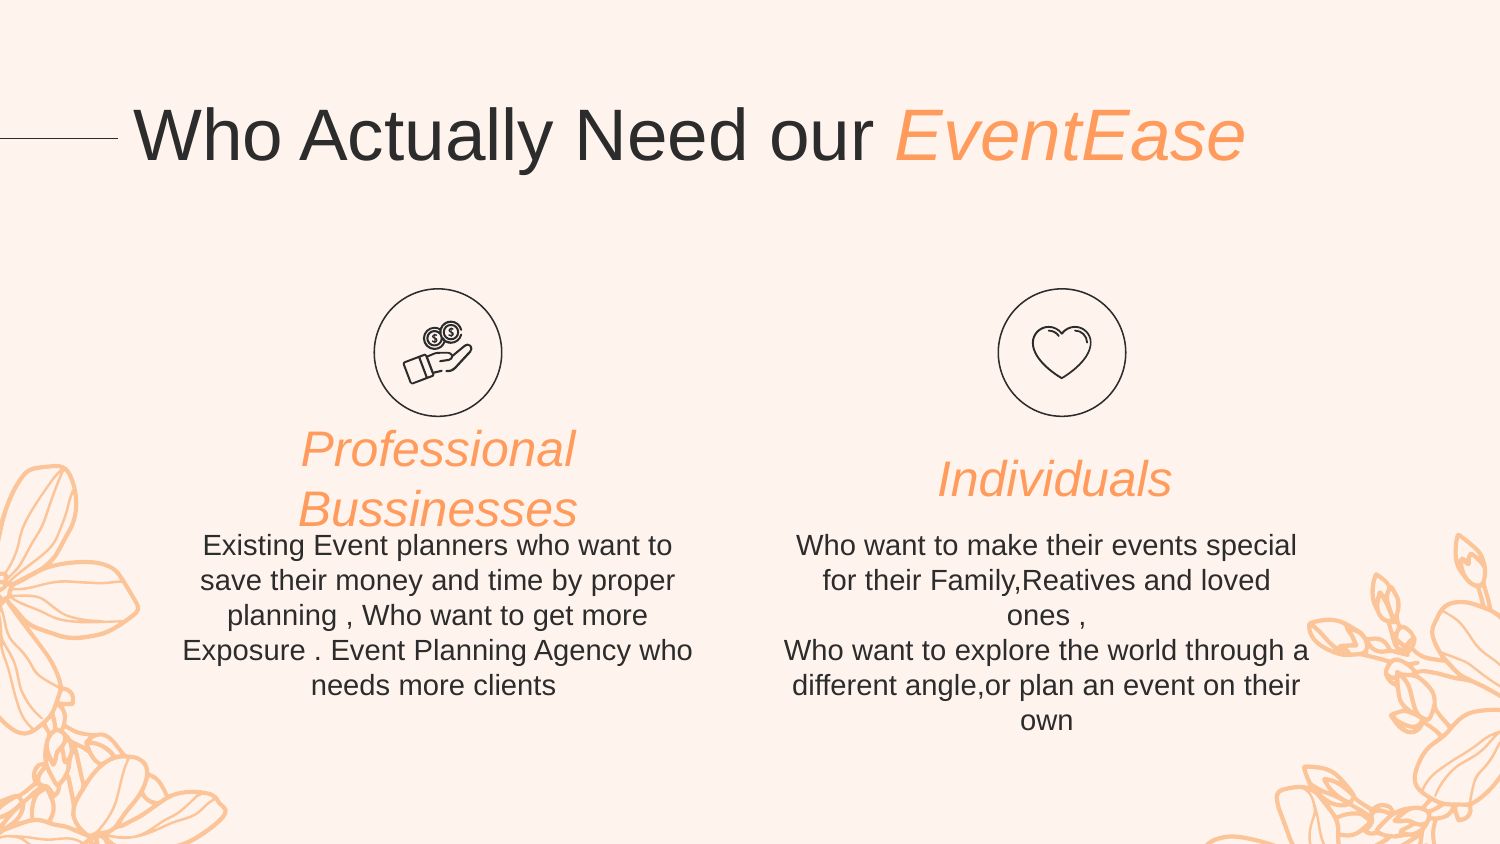

# Who Actually Need our EventEase

Individuals
Professional Bussinesses
Who want to make their events special for their Family,Reatives and loved ones ,
Who want to explore the world through a different angle,or plan an event on their own
Existing Event planners who want to save their money and time by proper planning , Who want to get more Exposure . Event Planning Agency who needs more clients